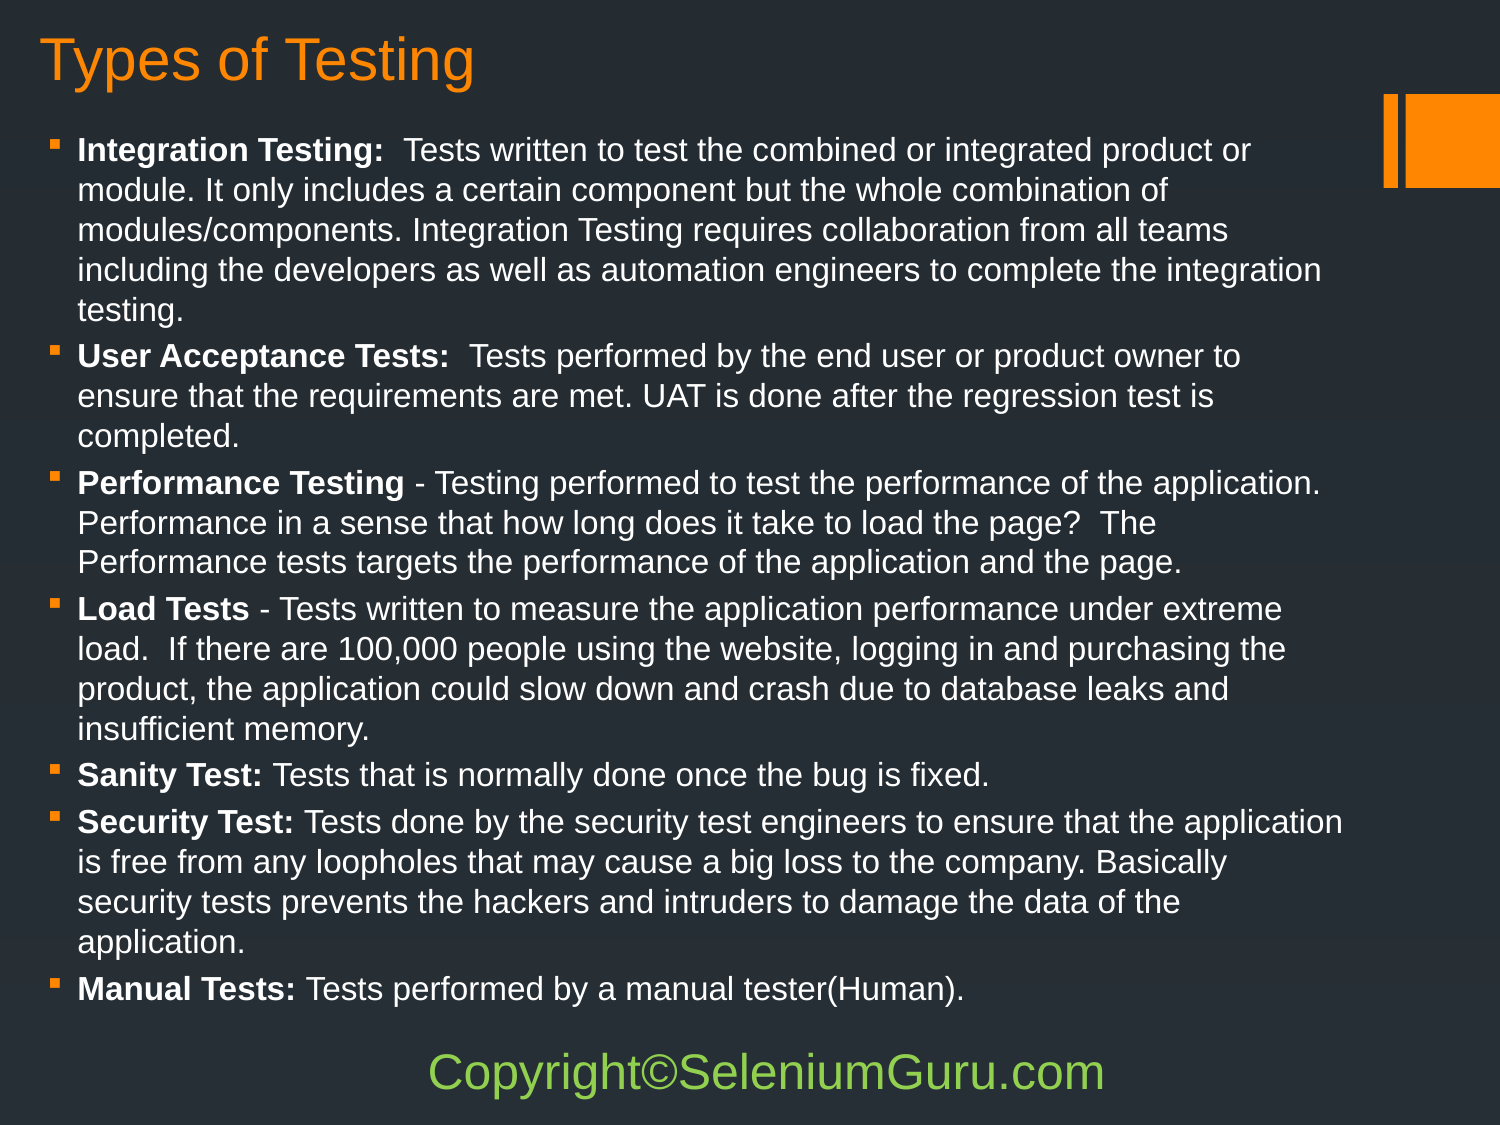

# Types of Testing

Integration Testing:  Tests written to test the combined or integrated product or module. It only includes a certain component but the whole combination of modules/components. Integration Testing requires collaboration from all teams including the developers as well as automation engineers to complete the integration testing.
User Acceptance Tests:  Tests performed by the end user or product owner to ensure that the requirements are met. UAT is done after the regression test is completed.
Performance Testing - Testing performed to test the performance of the application. Performance in a sense that how long does it take to load the page?  The Performance tests targets the performance of the application and the page.
Load Tests - Tests written to measure the application performance under extreme load.  If there are 100,000 people using the website, logging in and purchasing the product, the application could slow down and crash due to database leaks and insufficient memory.
Sanity Test: Tests that is normally done once the bug is fixed.
Security Test: Tests done by the security test engineers to ensure that the application is free from any loopholes that may cause a big loss to the company. Basically security tests prevents the hackers and intruders to damage the data of the application.
Manual Tests: Tests performed by a manual tester(Human).

Copyright©SeleniumGuru.com